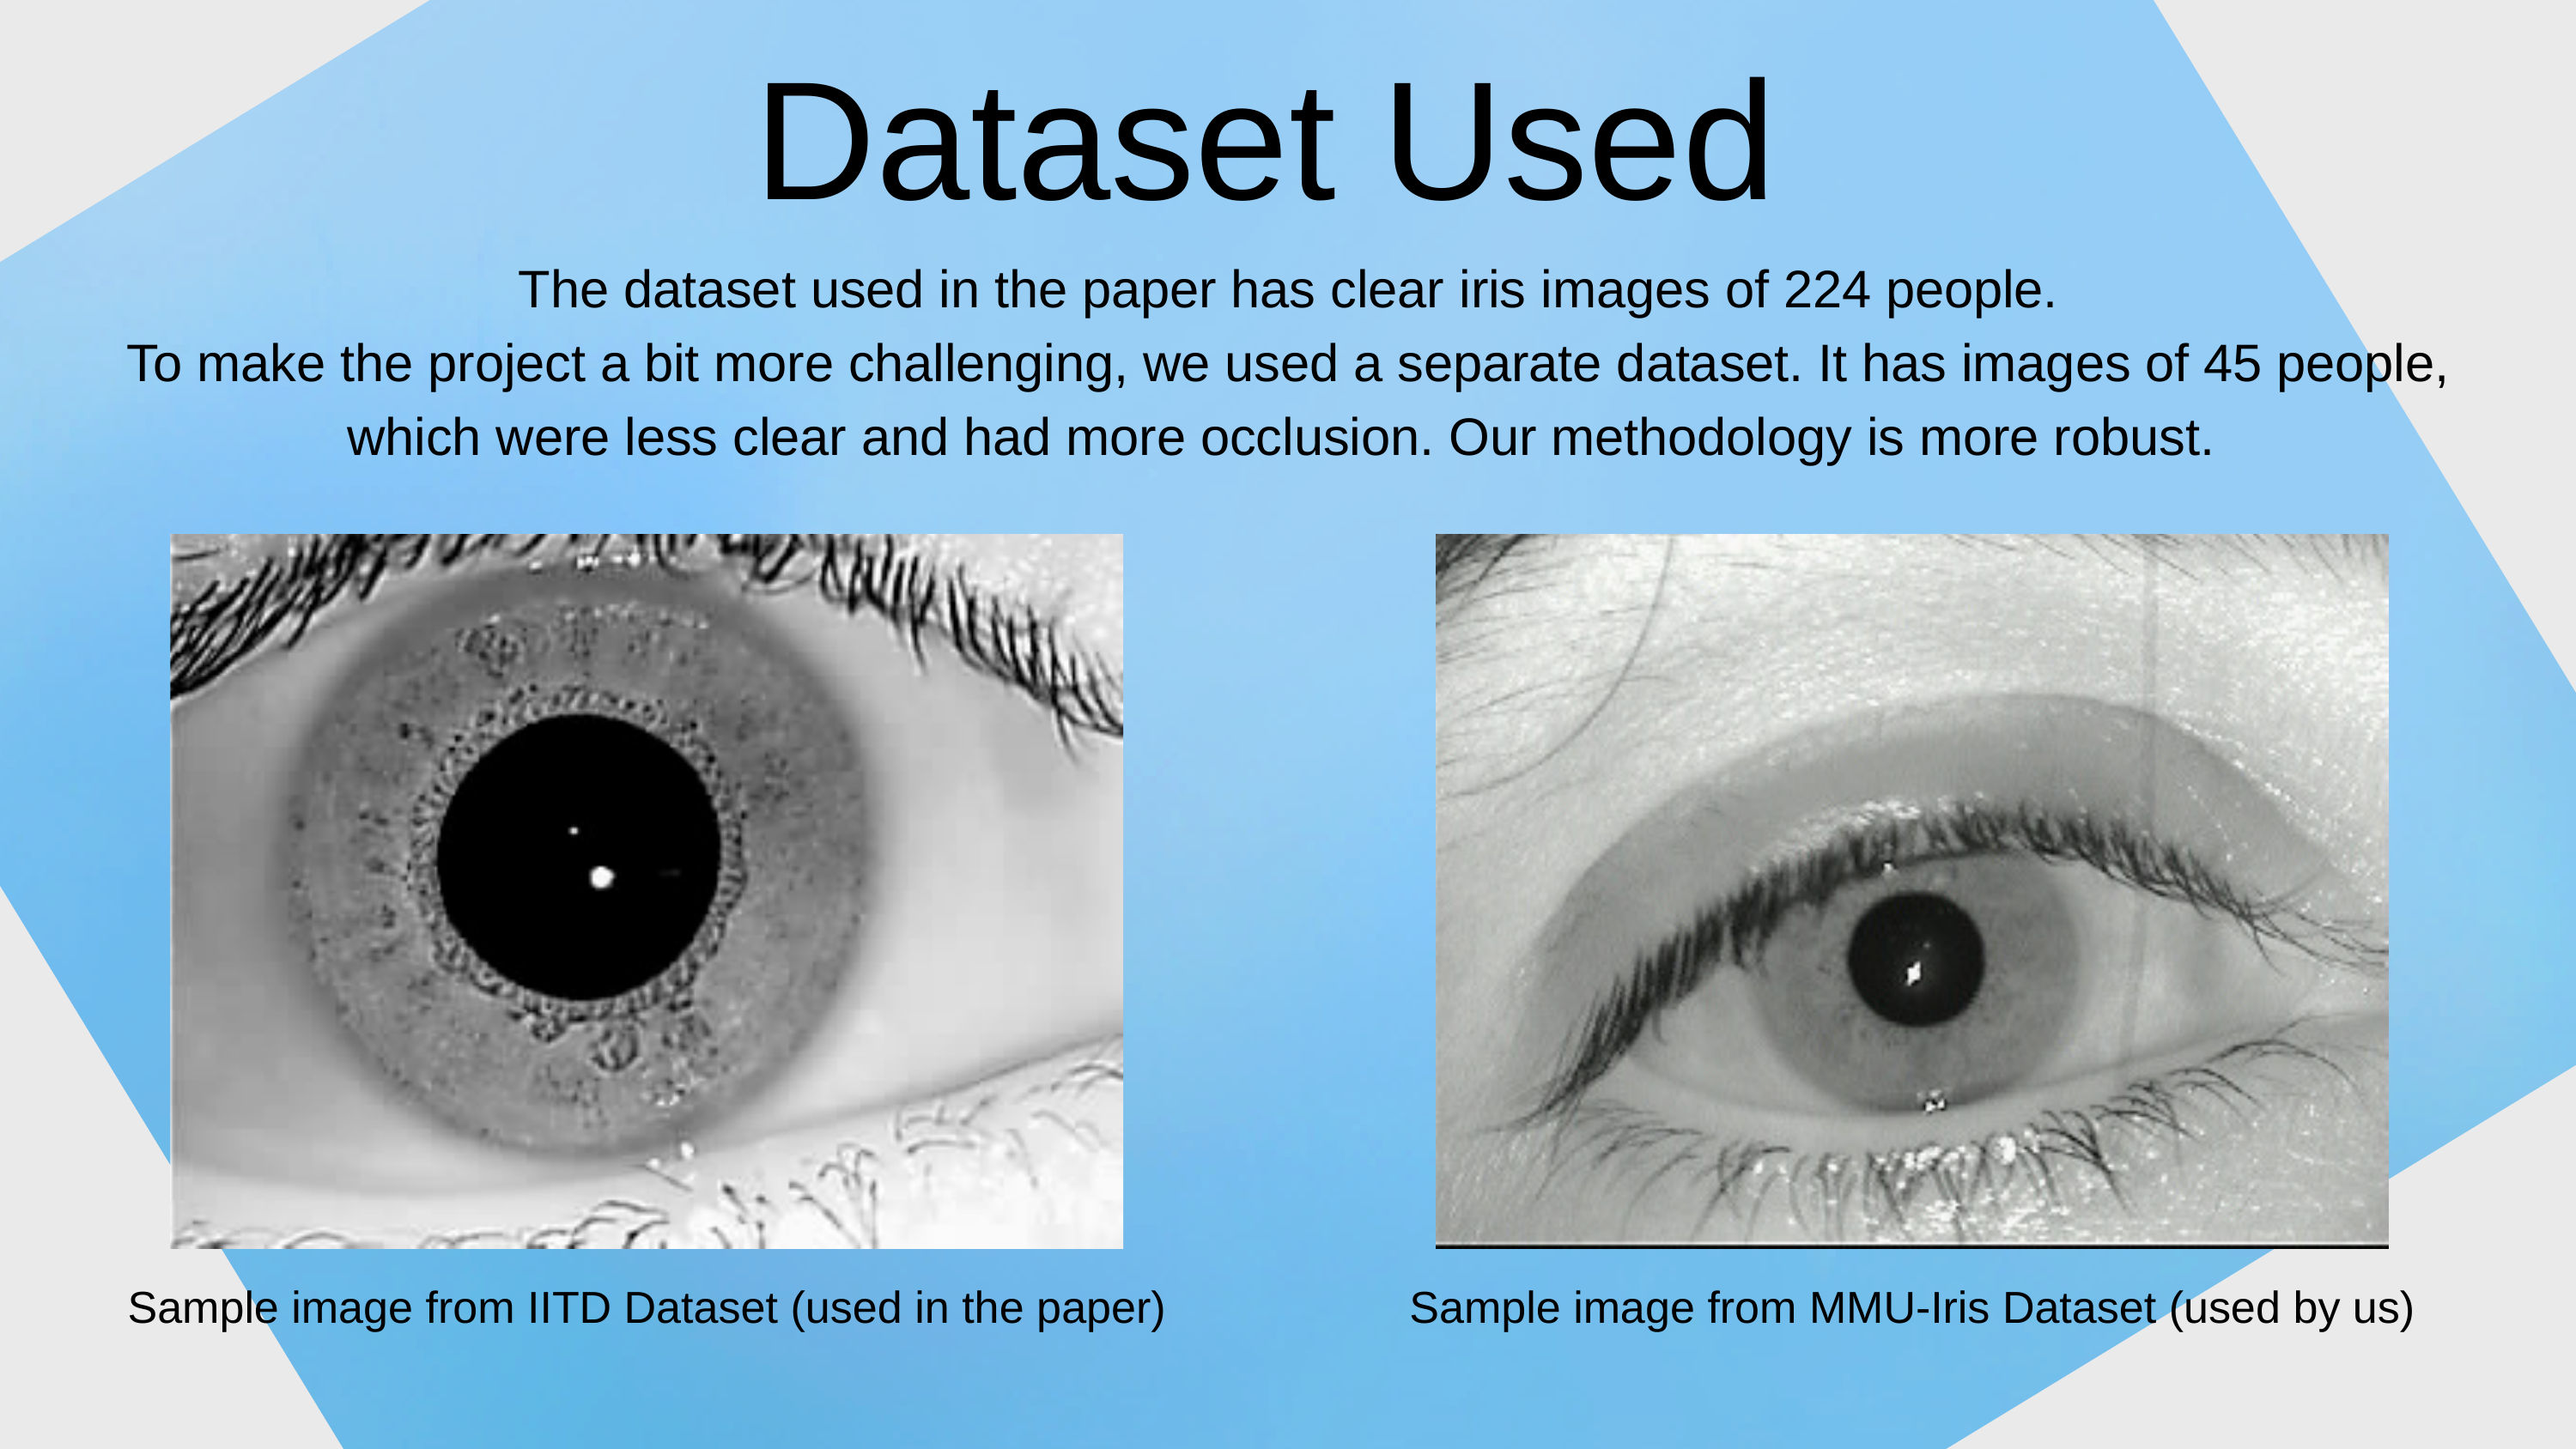

Dataset Used
The dataset used in the paper has clear iris images of 224 people.
To make the project a bit more challenging, we used a separate dataset. It has images of 45 people, which were less clear and had more occlusion. Our methodology is more robust.

Sample image from IITD Dataset (used in the paper)
Sample image from MMU-Iris Dataset (used by us)